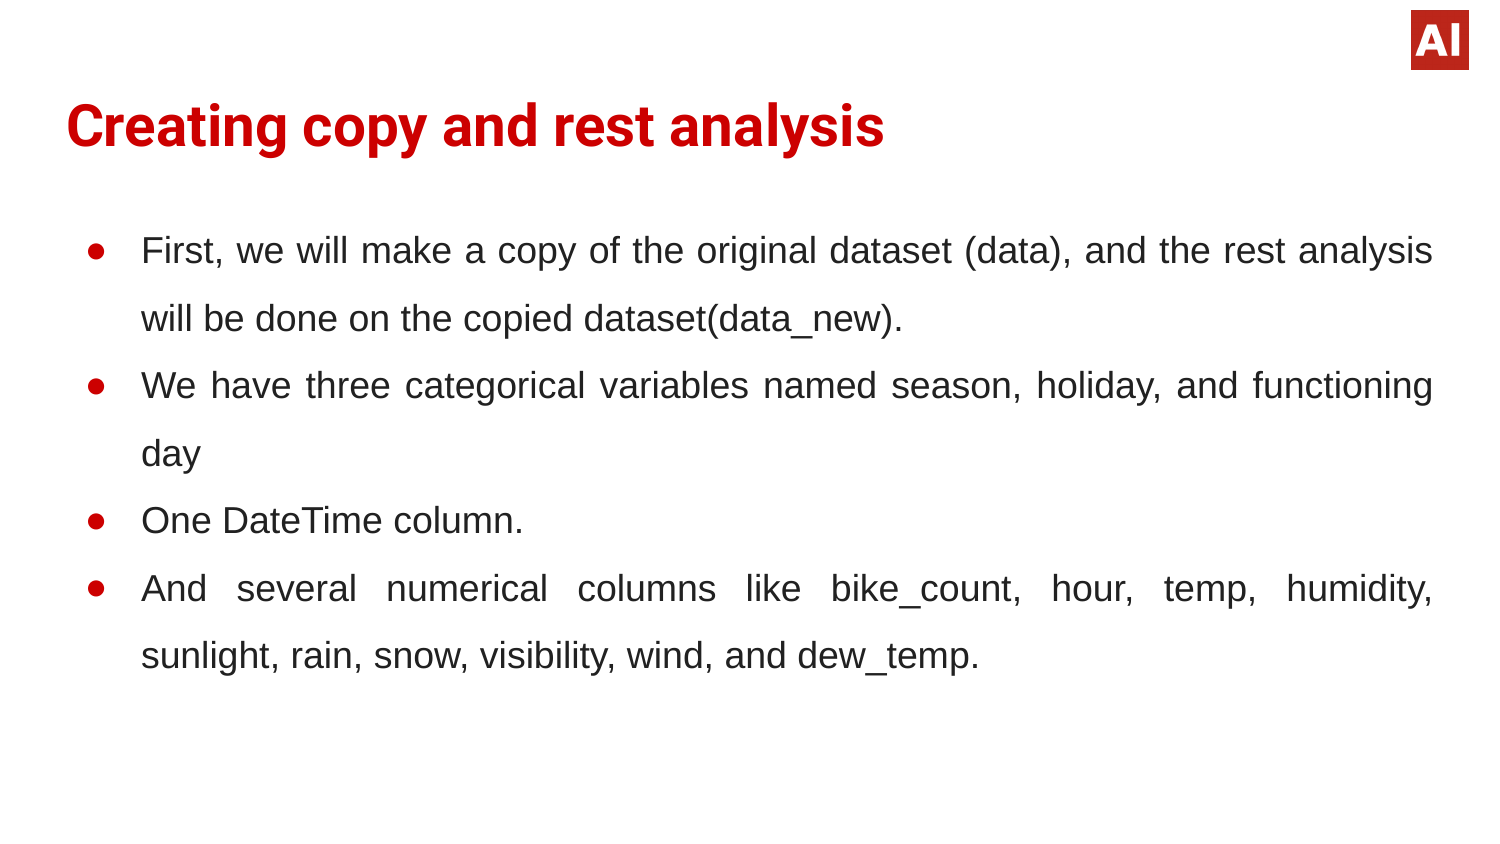

# Creating copy and rest analysis
First, we will make a copy of the original dataset (data), and the rest analysis will be done on the copied dataset(data_new).
We have three categorical variables named season, holiday, and functioning day
One DateTime column.
And several numerical columns like bike_count, hour, temp, humidity, sunlight, rain, snow, visibility, wind, and dew_temp.